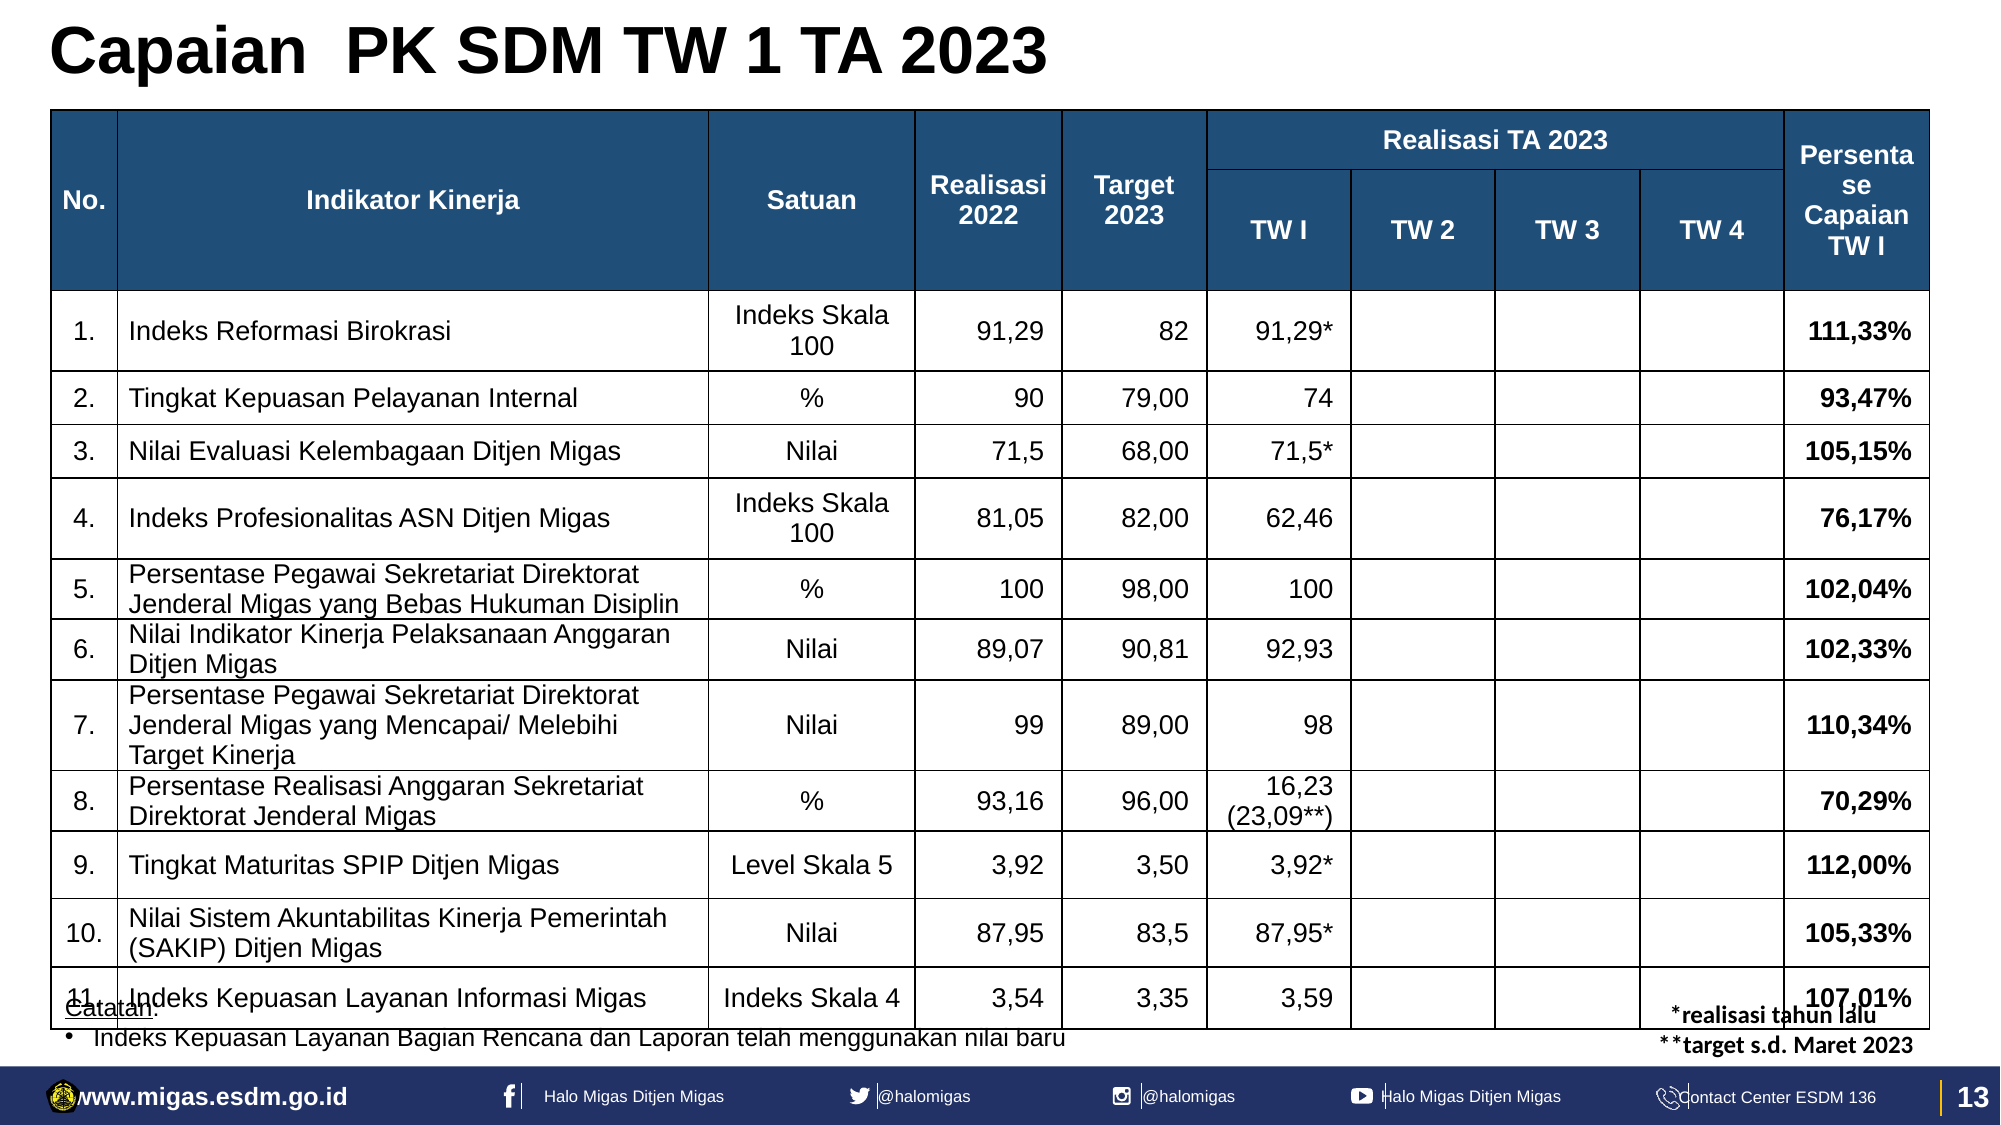

Capaian  PK SDM TW 1 TA 2023
| No. | Indikator Kinerja | Satuan | Realisasi 2022 | Target 2023 | Realisasi TA 2023 |  |  |  | Persentase Capaian TW I |
| --- | --- | --- | --- | --- | --- | --- | --- | --- | --- |
|  |  |  |  |  | TW I | TW 2 | TW 3 | TW 4 |  |
| 1. | Indeks Reformasi Birokrasi | Indeks Skala 100 | 91,29 | 82 | 91,29\* |  |  |  | 111,33% |
| 2. | Tingkat Kepuasan Pelayanan Internal | % | 90 | 79,00 | 74 |  |  |  | 93,47% |
| 3. | Nilai Evaluasi Kelembagaan Ditjen Migas | Nilai | 71,5 | 68,00 | 71,5\* |  |  |  | 105,15% |
| 4. | Indeks Profesionalitas ASN Ditjen Migas | Indeks Skala 100 | 81,05 | 82,00 | 62,46 |  |  |  | 76,17% |
| 5. | Persentase Pegawai Sekretariat Direktorat Jenderal Migas yang Bebas Hukuman Disiplin | % | 100 | 98,00 | 100 |  |  |  | 102,04% |
| 6. | Nilai Indikator Kinerja Pelaksanaan Anggaran Ditjen Migas | Nilai | 89,07 | 90,81 | 92,93 |  |  |  | 102,33% |
| 7. | Persentase Pegawai Sekretariat Direktorat Jenderal Migas yang Mencapai/ Melebihi Target Kinerja | Nilai | 99 | 89,00 | 98 |  |  |  | 110,34% |
| 8. | Persentase Realisasi Anggaran Sekretariat Direktorat Jenderal Migas | % | 93,16 | 96,00 | 16,23 (23,09\*\*) |  |  |  | 70,29% |
| 9. | Tingkat Maturitas SPIP Ditjen Migas | Level Skala 5 | 3,92 | 3,50 | 3,92\* |  |  |  | 112,00% |
| 10. | Nilai Sistem Akuntabilitas Kinerja Pemerintah (SAKIP) Ditjen Migas | Nilai | 87,95 | 83,5 | 87,95\* |  |  |  | 105,33% |
| 11. | Indeks Kepuasan Layanan Informasi Migas | Indeks Skala 4 | 3,54 | 3,35 | 3,59 |  |  |  | 107,01% |
Catatan:
Indeks Kepuasan Layanan Bagian Rencana dan Laporan telah menggunakan nilai baru

  *realisasi tahun lalu
**target s.d. Maret 2023
 13